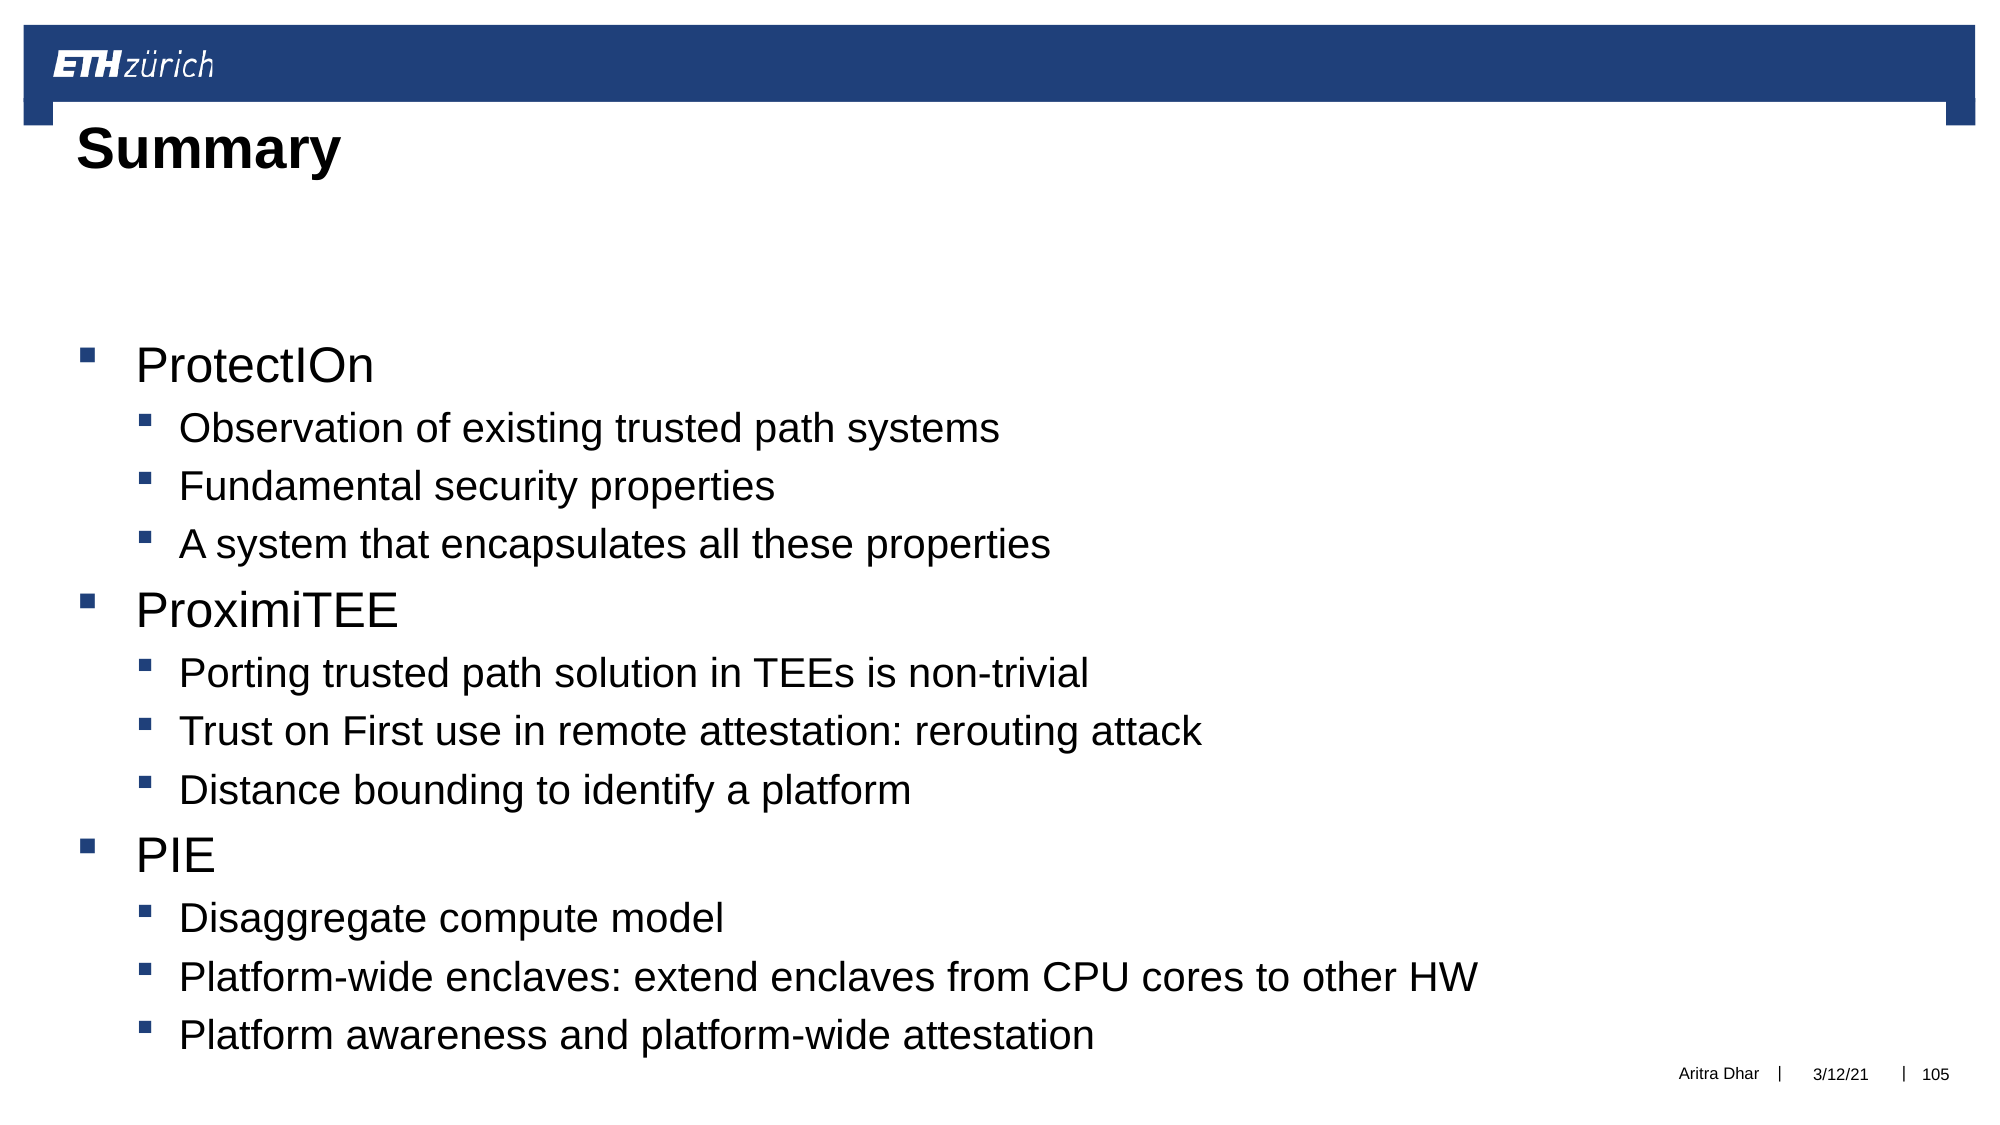

# Summary
ProtectIOn
Observation of existing trusted path systems
Fundamental security properties
A system that encapsulates all these properties
ProximiTEE
Porting trusted path solution in TEEs is non-trivial
Trust on First use in remote attestation: rerouting attack
Distance bounding to identify a platform
PIE
Disaggregate compute model
Platform-wide enclaves: extend enclaves from CPU cores to other HW
Platform awareness and platform-wide attestation
Aritra Dhar
3/12/21
105